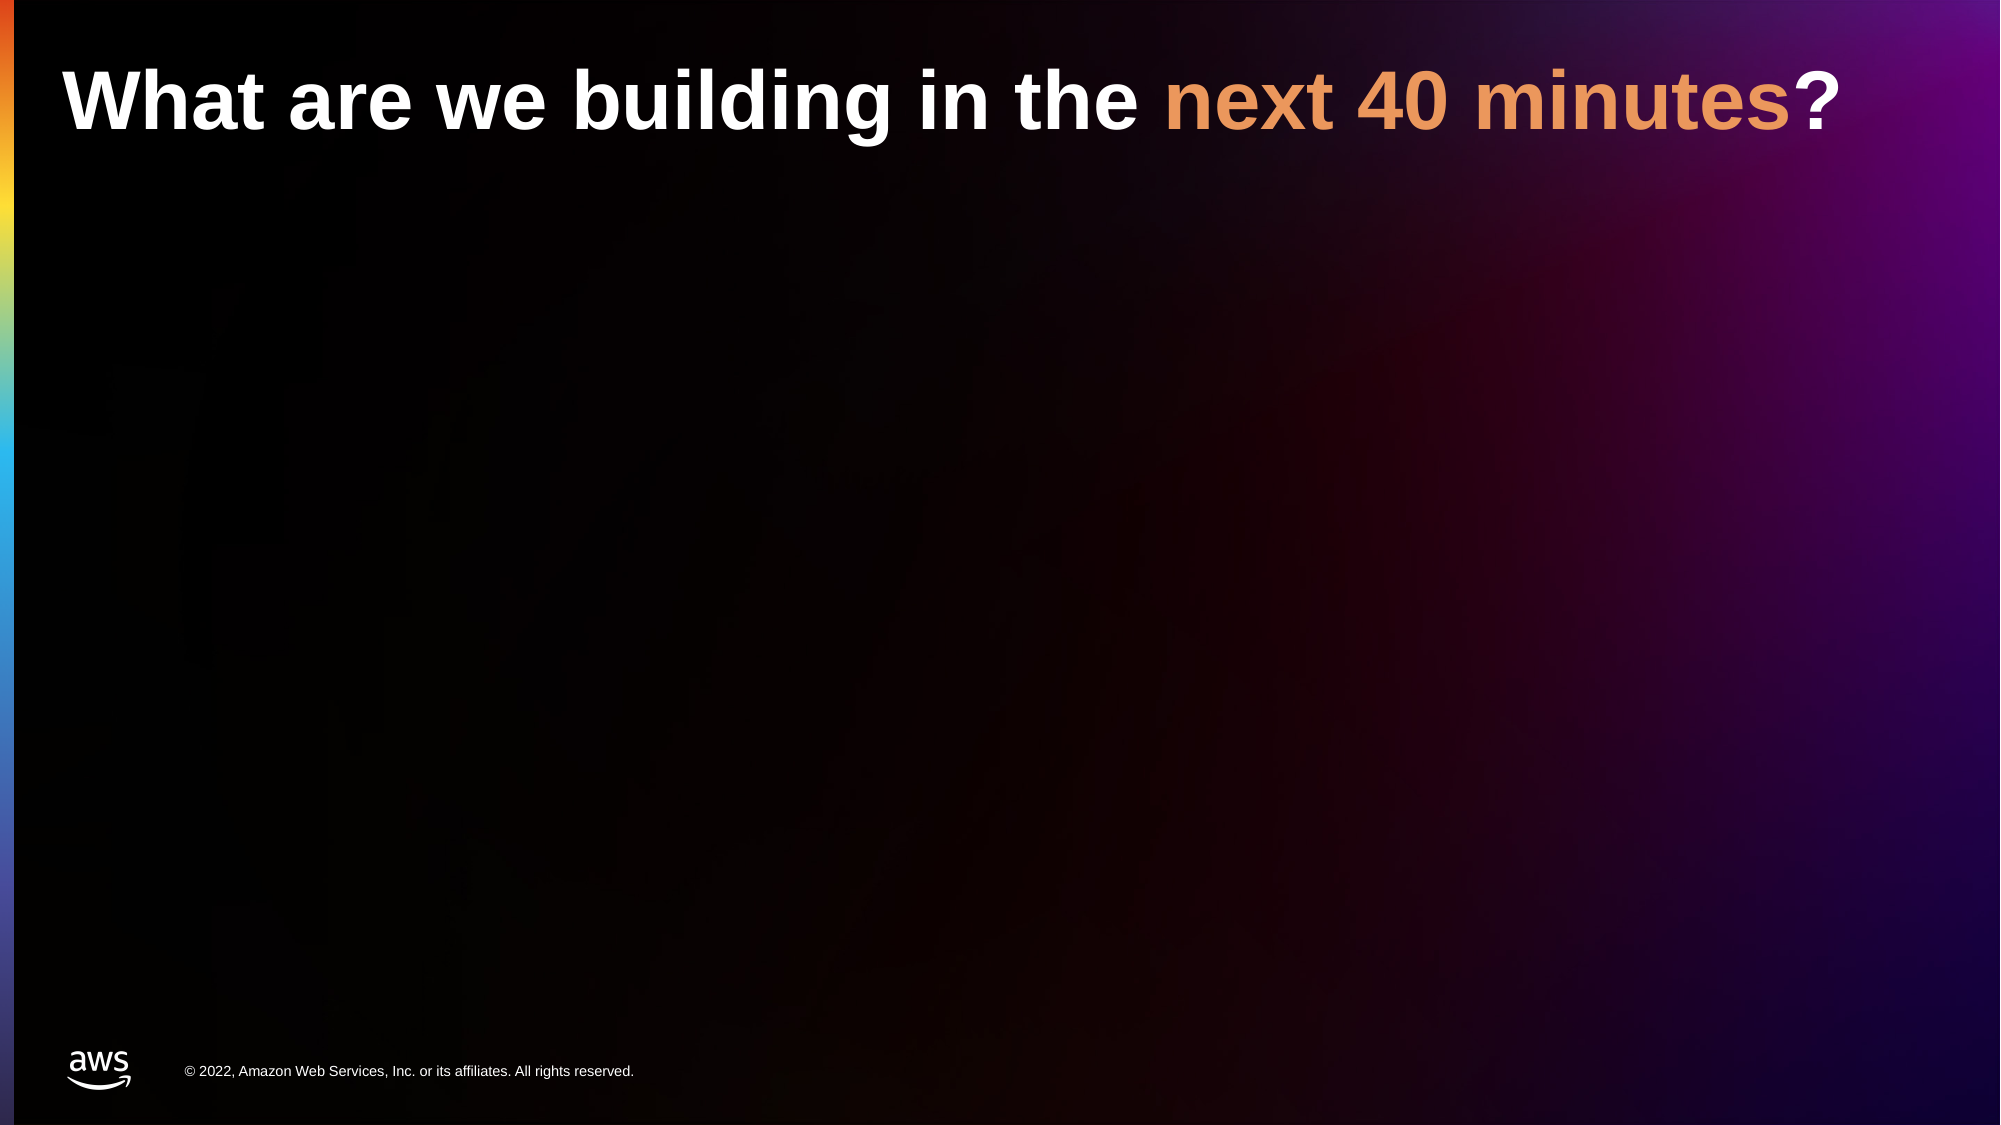

# What are we building in the next 40 minutes?